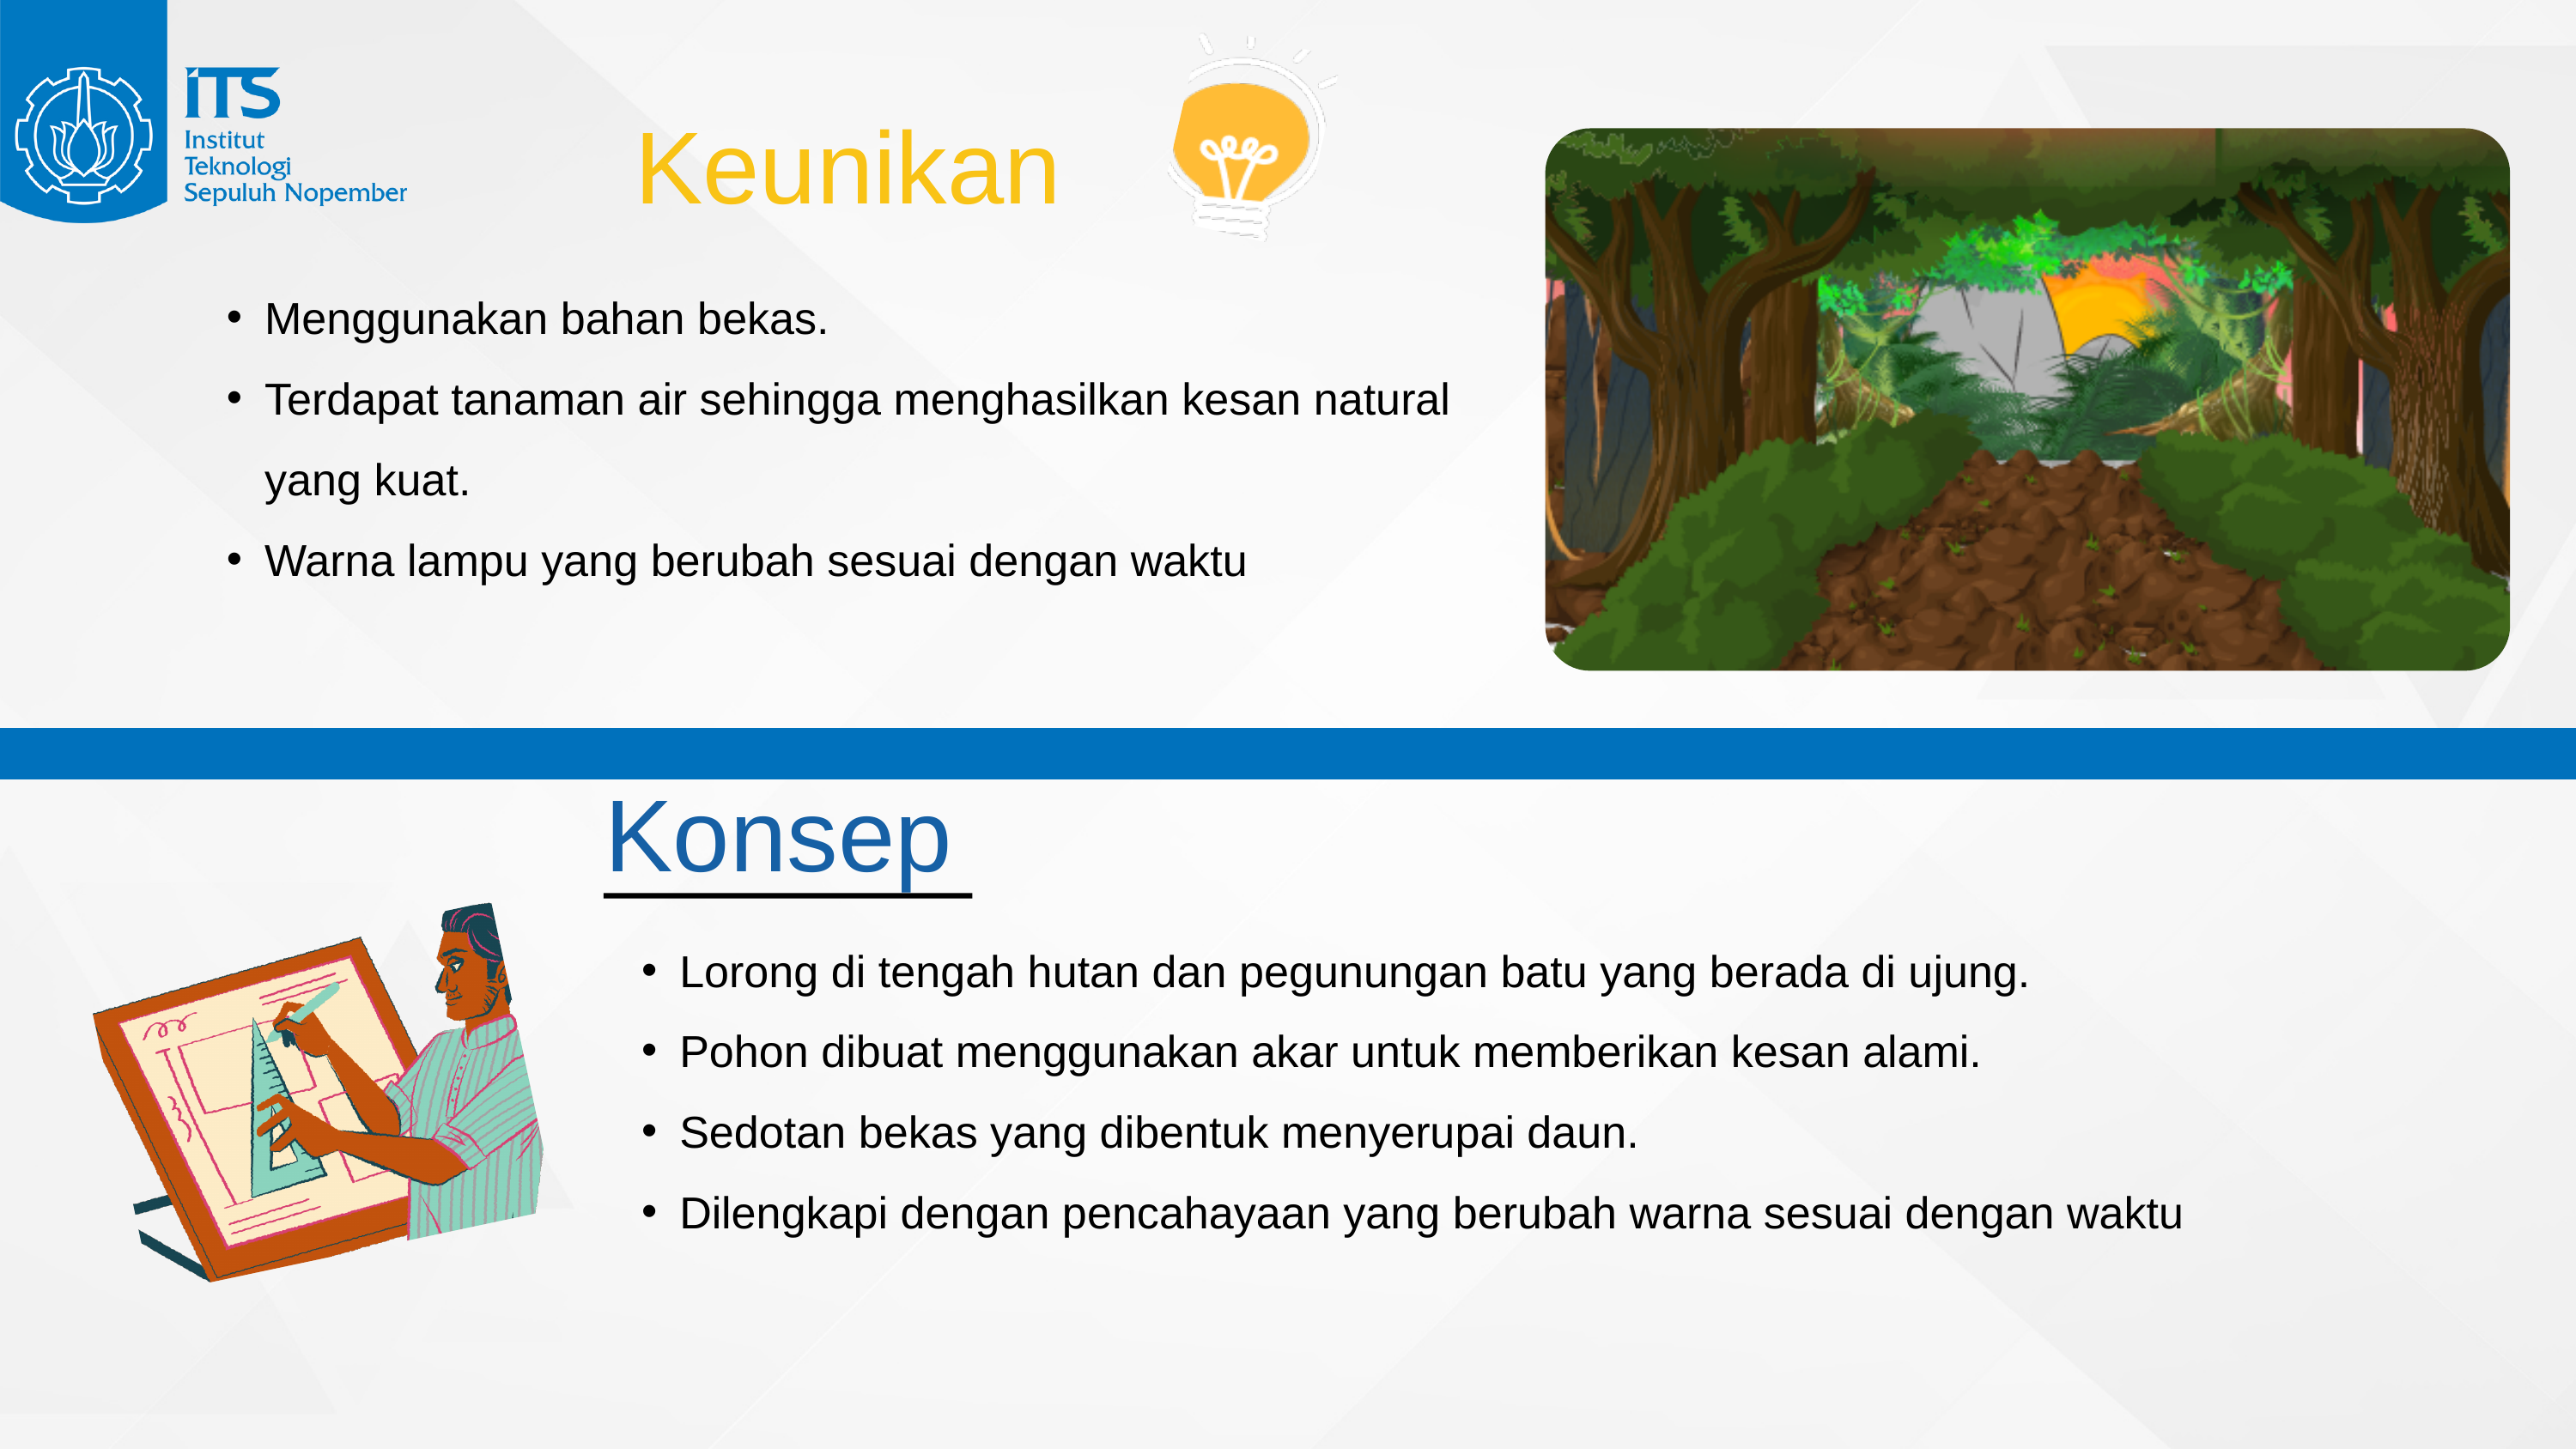

Keunikan

Menggunakan bahan bekas.
Terdapat tanaman air sehingga menghasilkan kesan natural yang kuat.
Warna lampu yang berubah sesuai dengan waktu

Konsep

Lorong di tengah hutan dan pegunungan batu yang berada di ujung.
Pohon dibuat menggunakan akar untuk memberikan kesan alami.
Sedotan bekas yang dibentuk menyerupai daun.
Dilengkapi dengan pencahayaan yang berubah warna sesuai dengan waktu